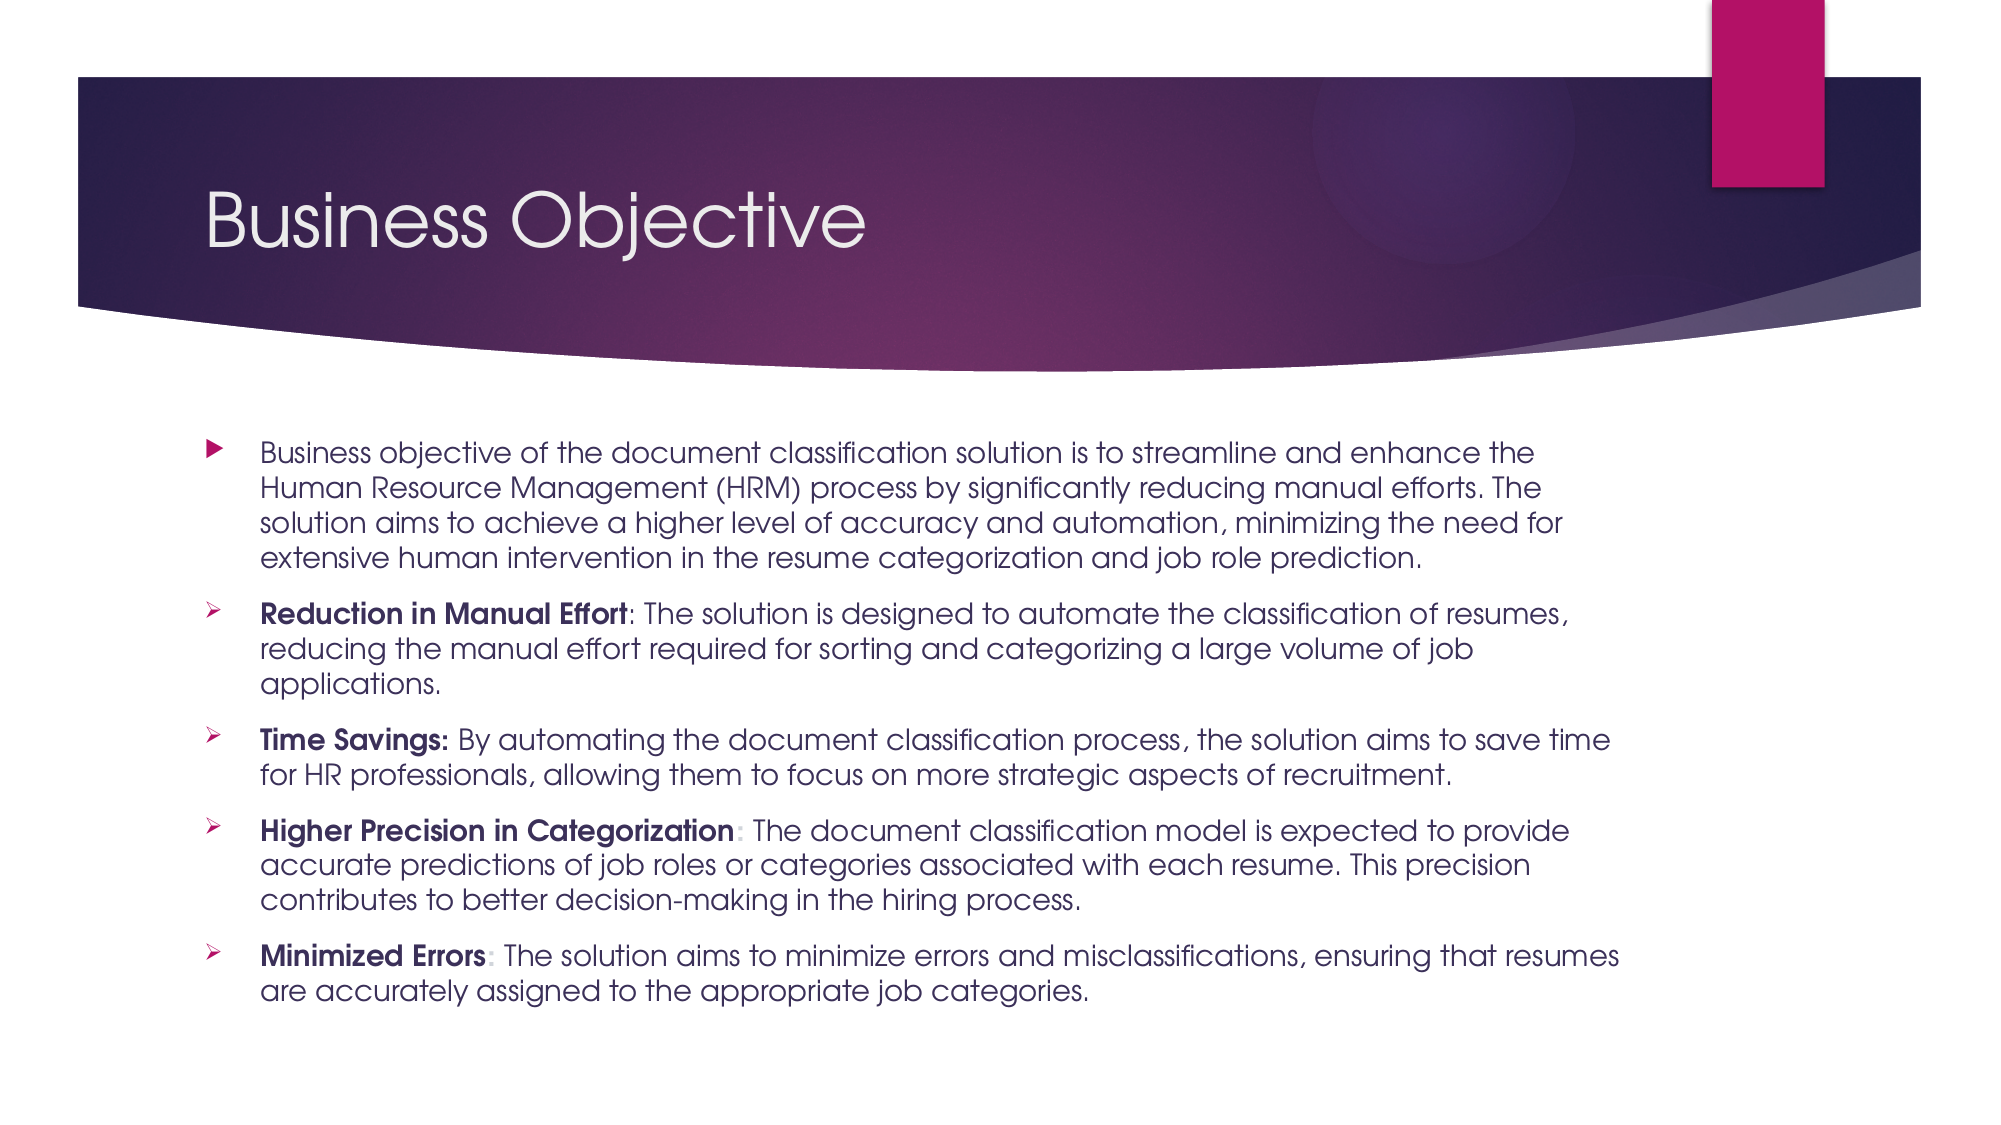

# Business Objective
Business objective of the document classification solution is to streamline and enhance the Human Resource Management (HRM) process by significantly reducing manual efforts. The solution aims to achieve a higher level of accuracy and automation, minimizing the need for extensive human intervention in the resume categorization and job role prediction.
Reduction in Manual Effort: The solution is designed to automate the classification of resumes, reducing the manual effort required for sorting and categorizing a large volume of job applications.
Time Savings: By automating the document classification process, the solution aims to save time for HR professionals, allowing them to focus on more strategic aspects of recruitment.
Higher Precision in Categorization: The document classification model is expected to provide accurate predictions of job roles or categories associated with each resume. This precision contributes to better decision-making in the hiring process.
Minimized Errors: The solution aims to minimize errors and misclassifications, ensuring that resumes are accurately assigned to the appropriate job categories.